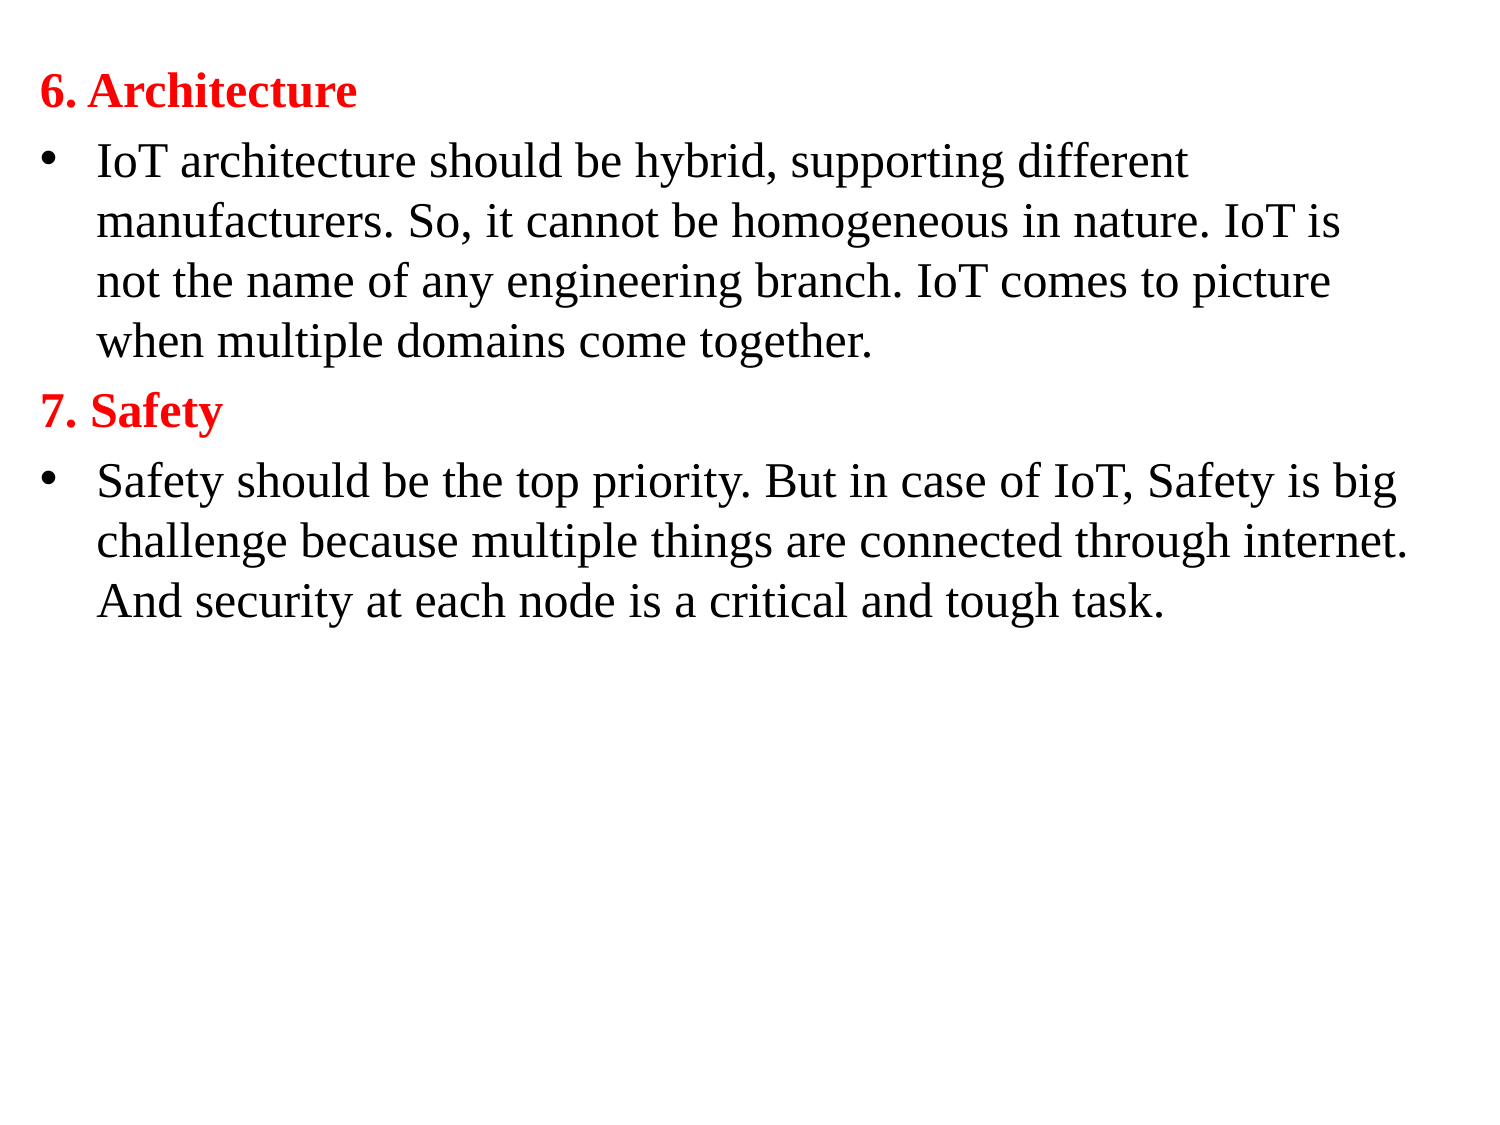

6. Architecture
IoT architecture should be hybrid, supporting different manufacturers. So, it cannot be homogeneous in nature. IoT is not the name of any engineering branch. IoT comes to picture when multiple domains come together.
7. Safety
Safety should be the top priority. But in case of IoT, Safety is big challenge because multiple things are connected through internet. And security at each node is a critical and tough task.